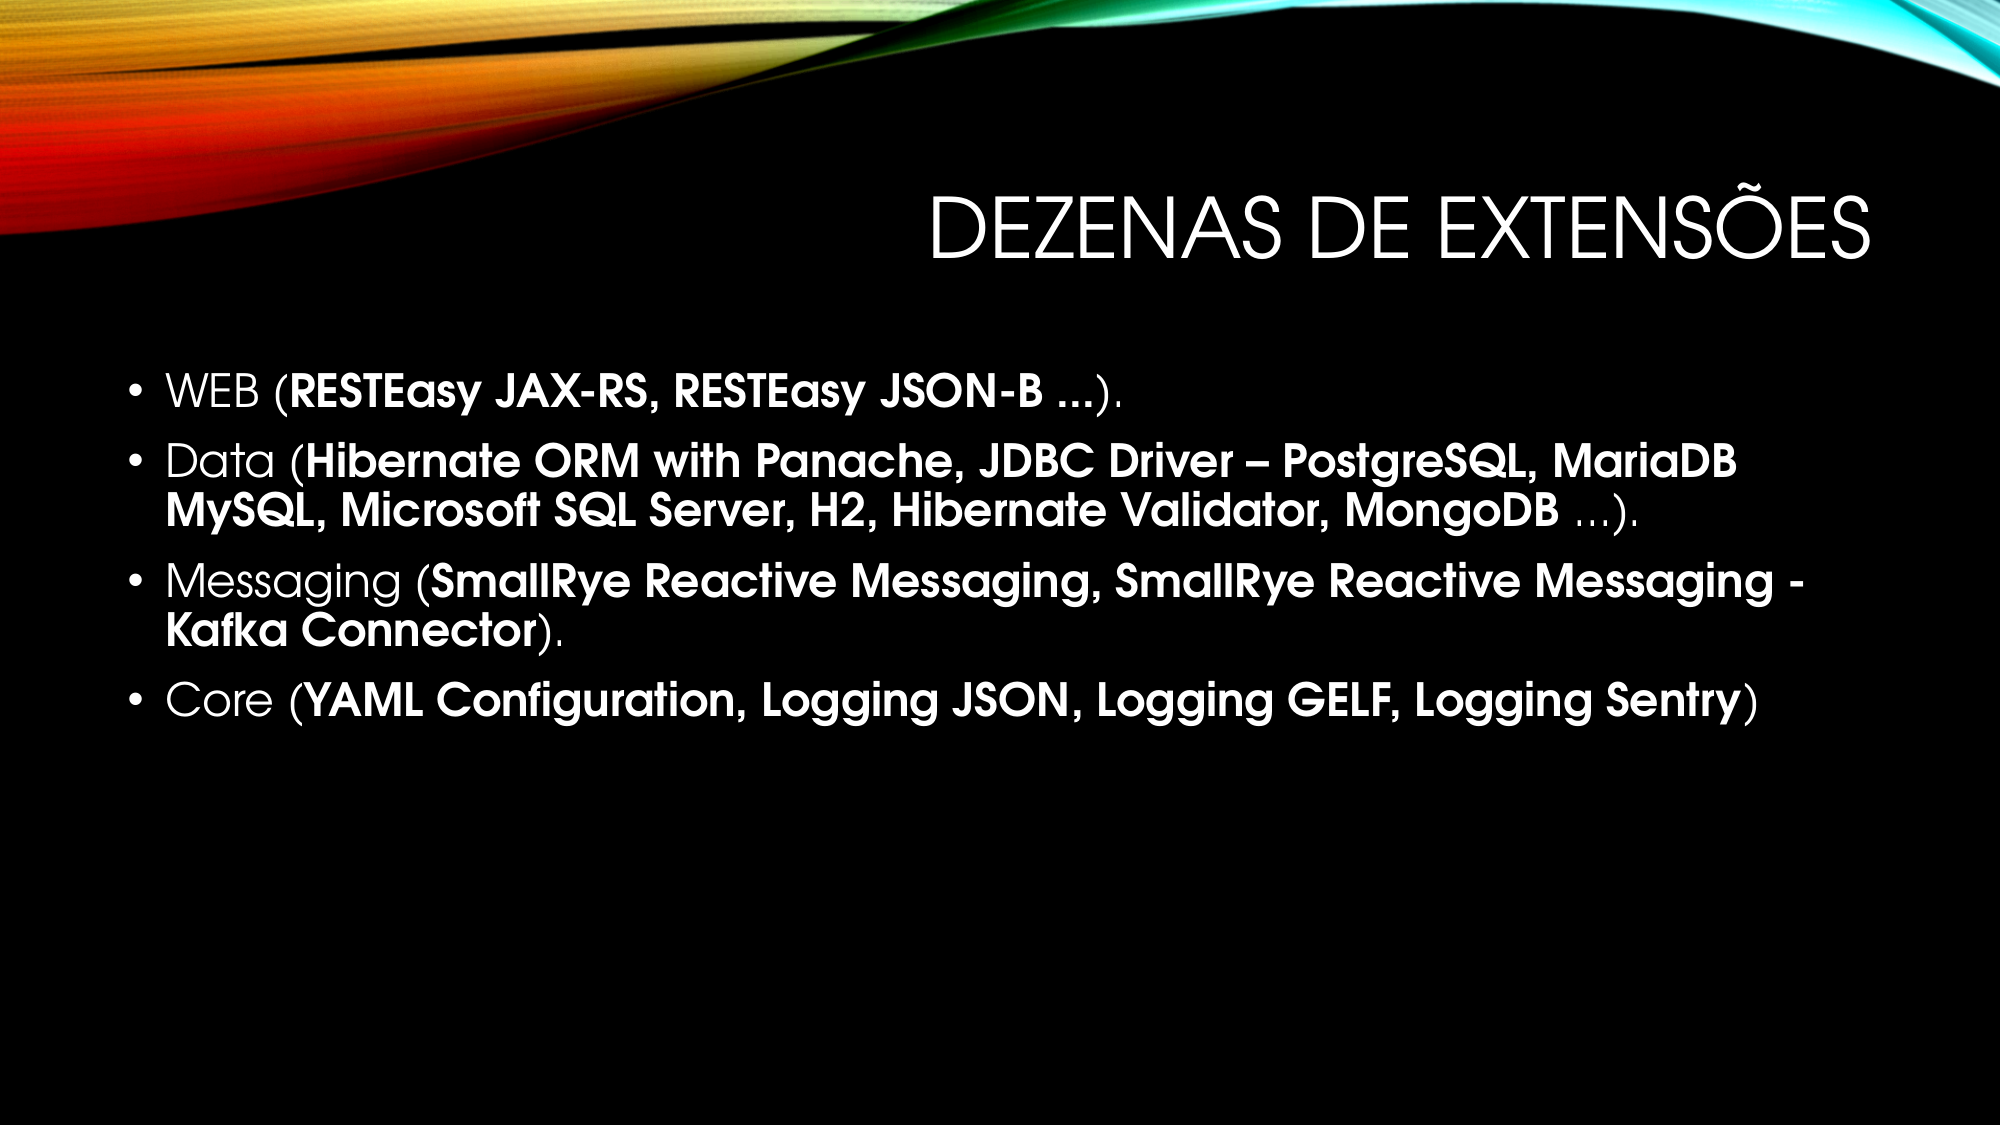

# Dezenas de Extensões
WEB (RESTEasy JAX-RS, RESTEasy JSON-B ...).
Data (Hibernate ORM with Panache, JDBC Driver – PostgreSQL, MariaDB MySQL, Microsoft SQL Server, H2, Hibernate Validator, MongoDB ...).
Messaging (SmallRye Reactive Messaging, SmallRye Reactive Messaging - Kafka Connector).
Core (YAML Configuration, Logging JSON, Logging GELF, Logging Sentry)